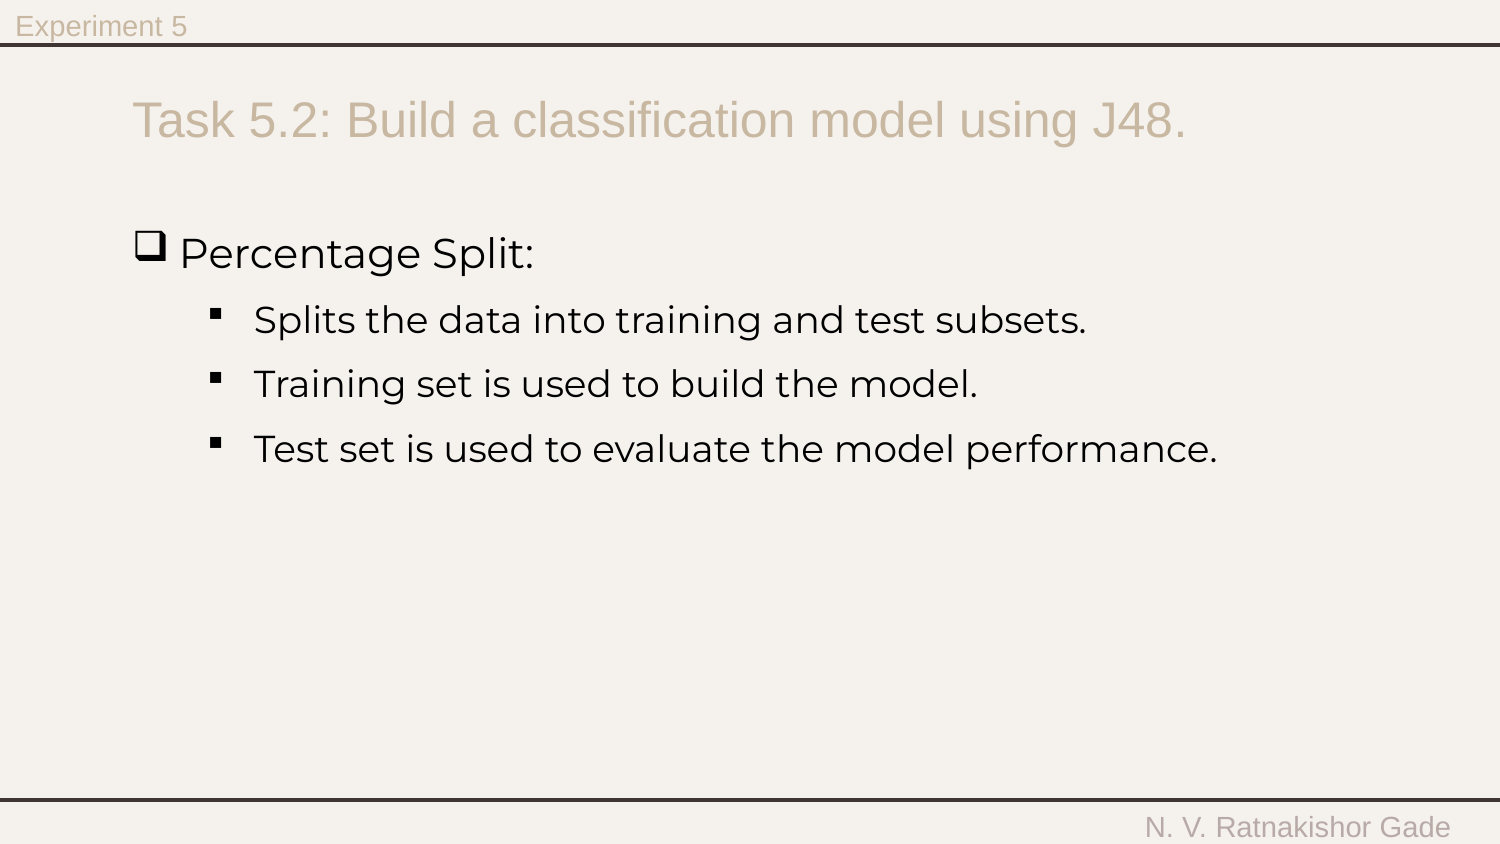

Experiment 5
# Task 5.2: Build a classification model using J48.

Percentage Split:
Splits the data into training and test subsets.
Training set is used to build the model.
Test set is used to evaluate the model performance.